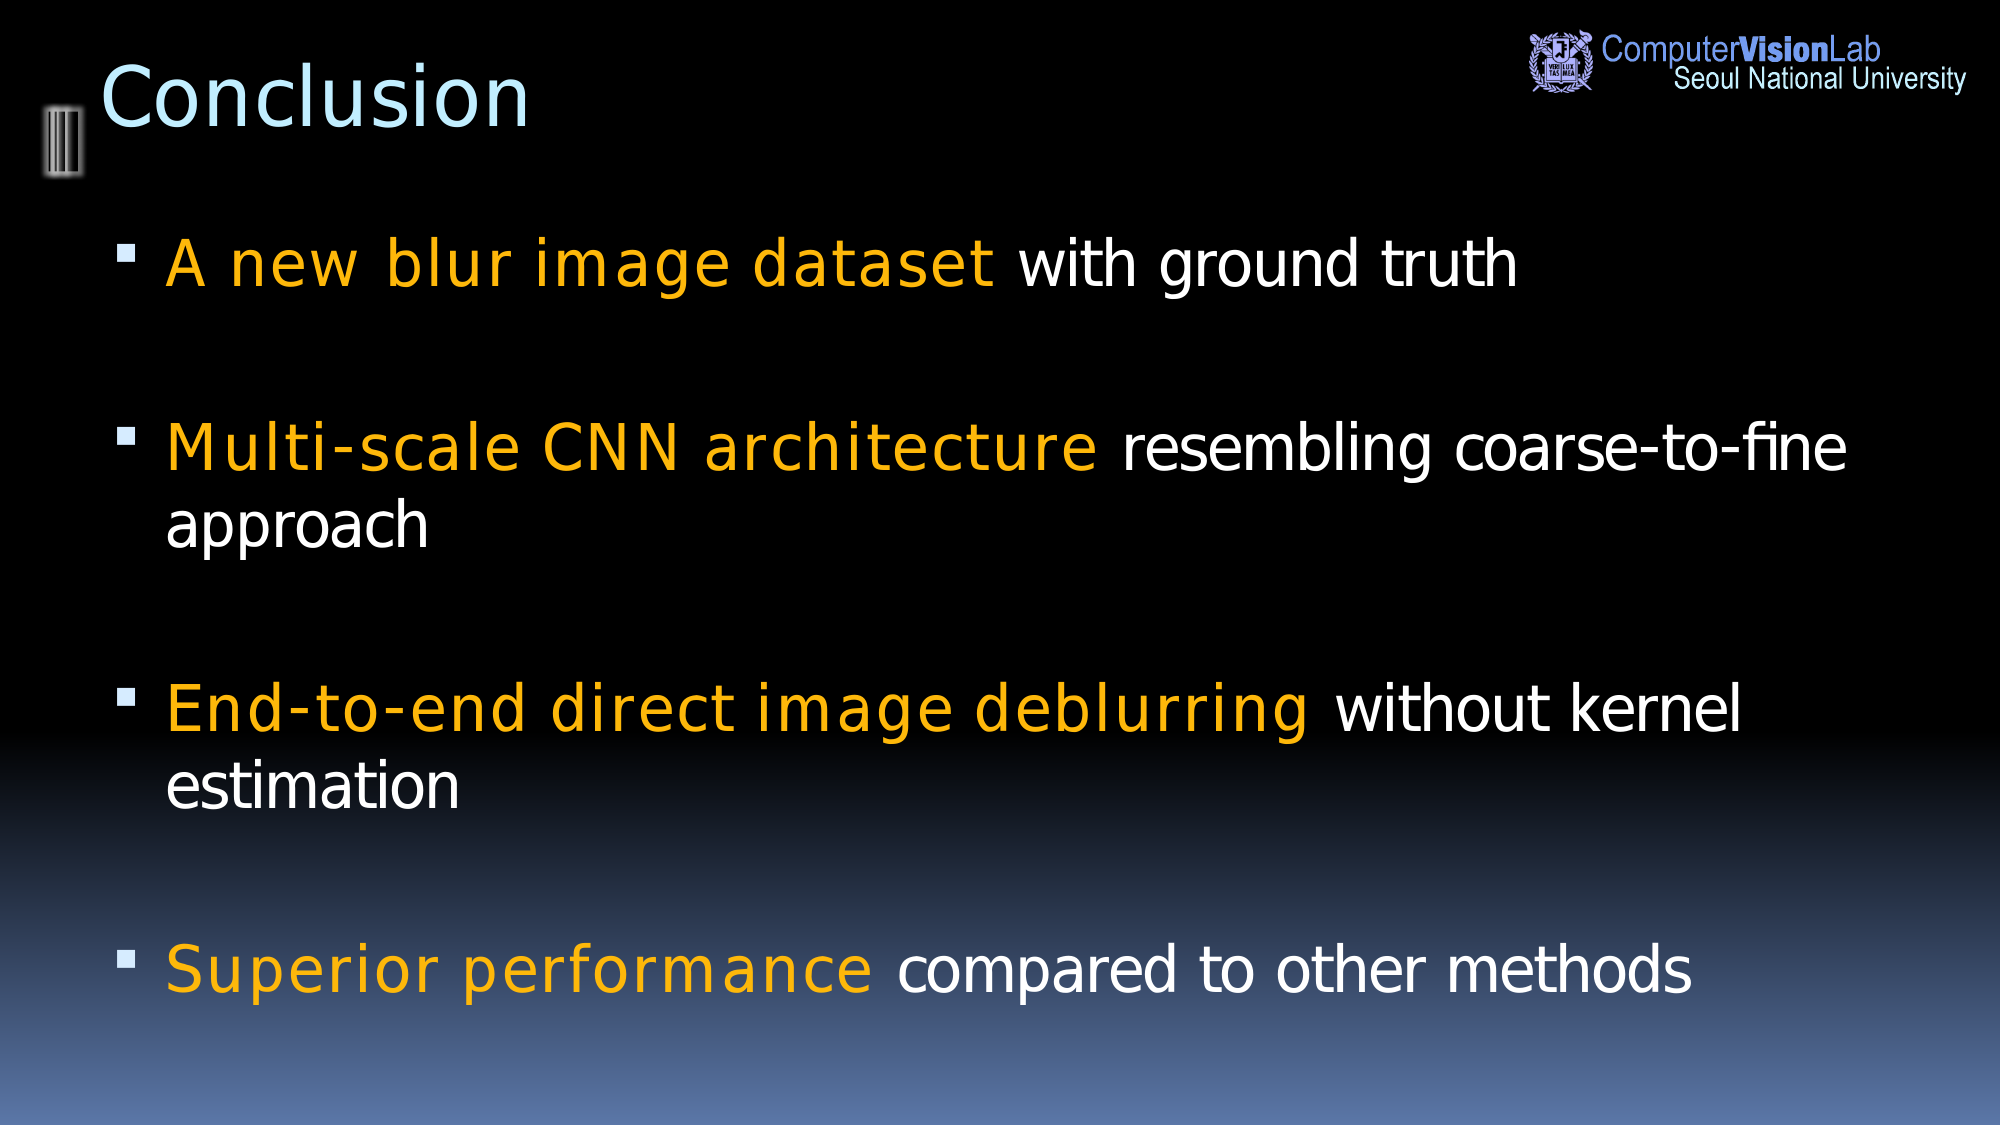

# Conclusion
A new blur image dataset with ground truth

Multi-scale CNN architecture resembling coarse-to-fine approach

End-to-end direct image deblurring without kernel estimation

Superior performance compared to other methods